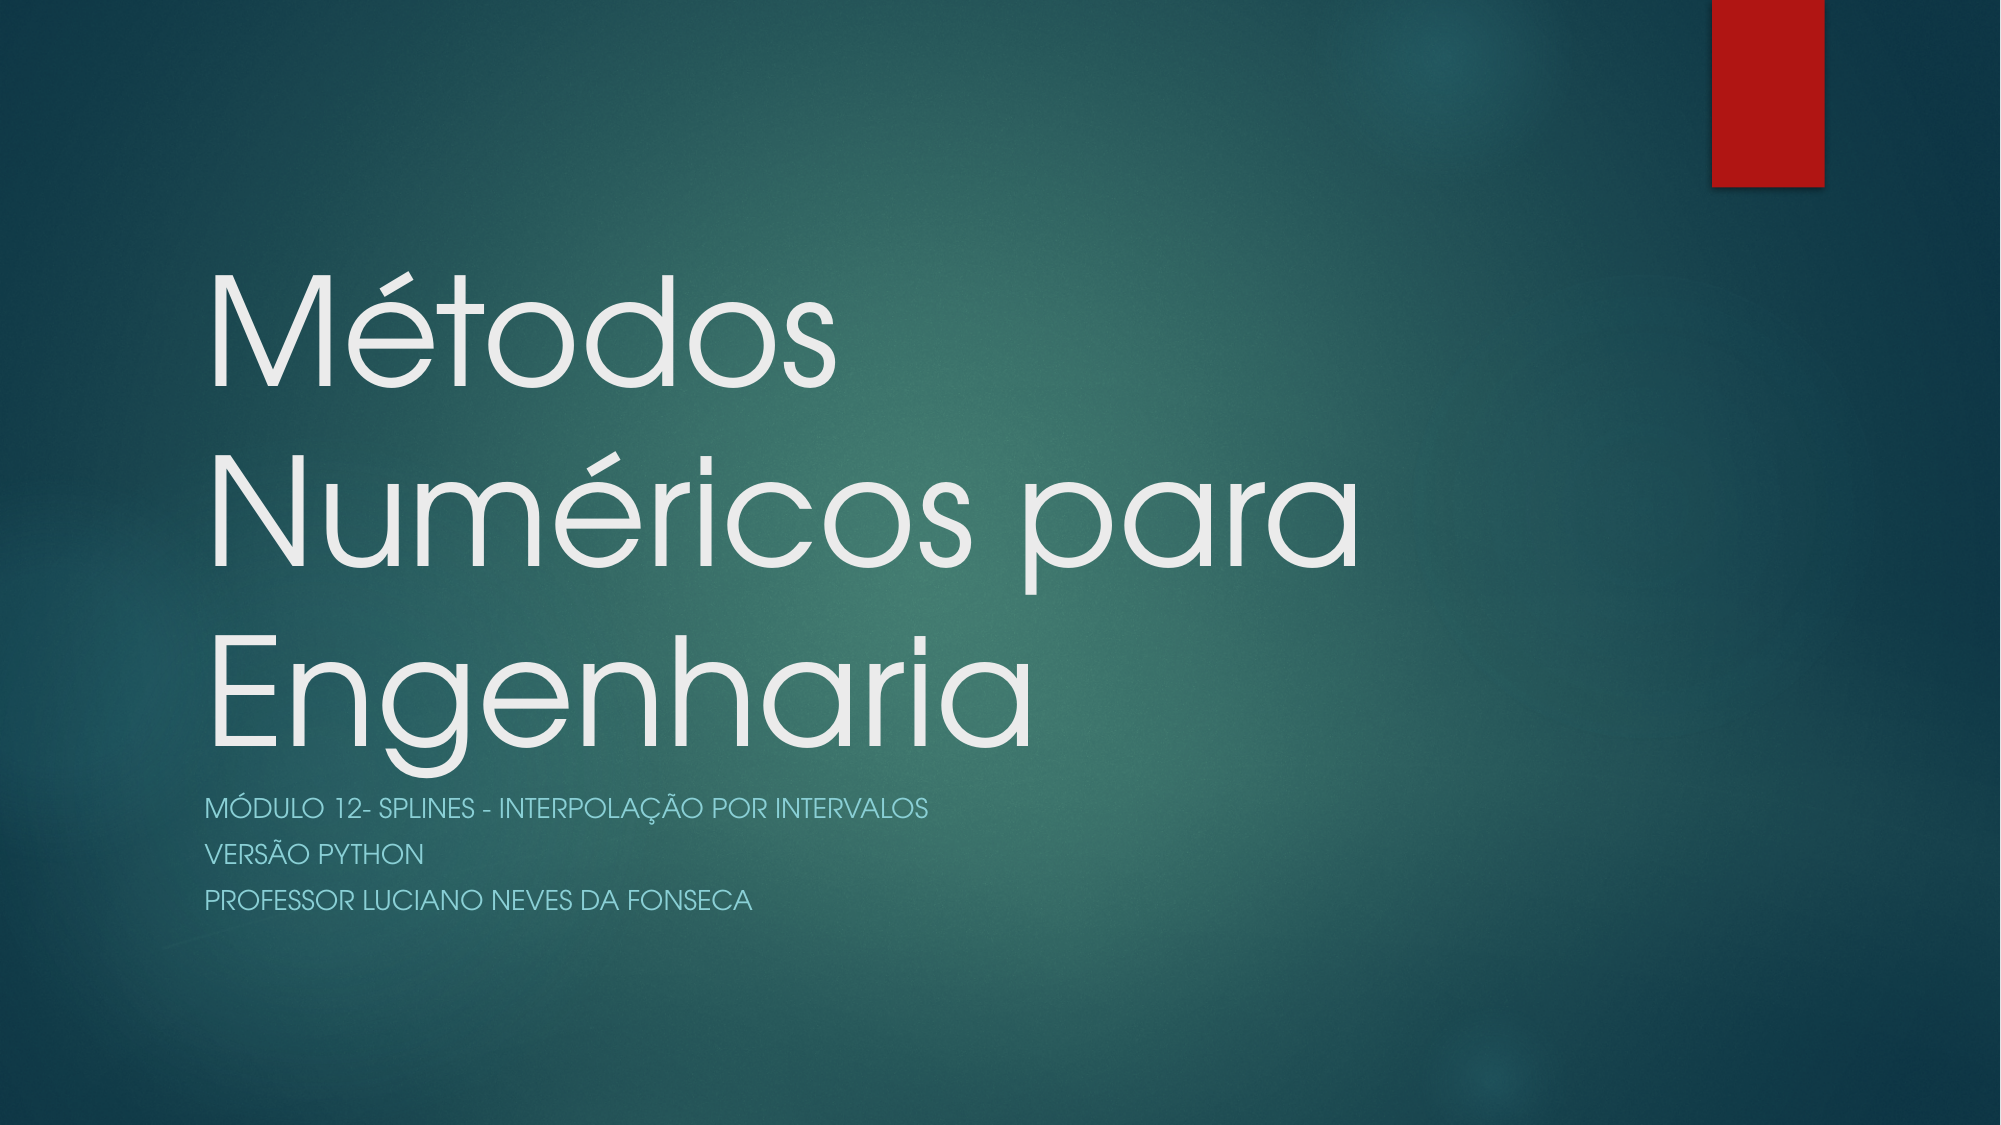

# Métodos Numéricos para Engenharia
Módulo 12- Splines - Interpolação por Intervalos
Versão python
Professor Luciano neves da fonseca